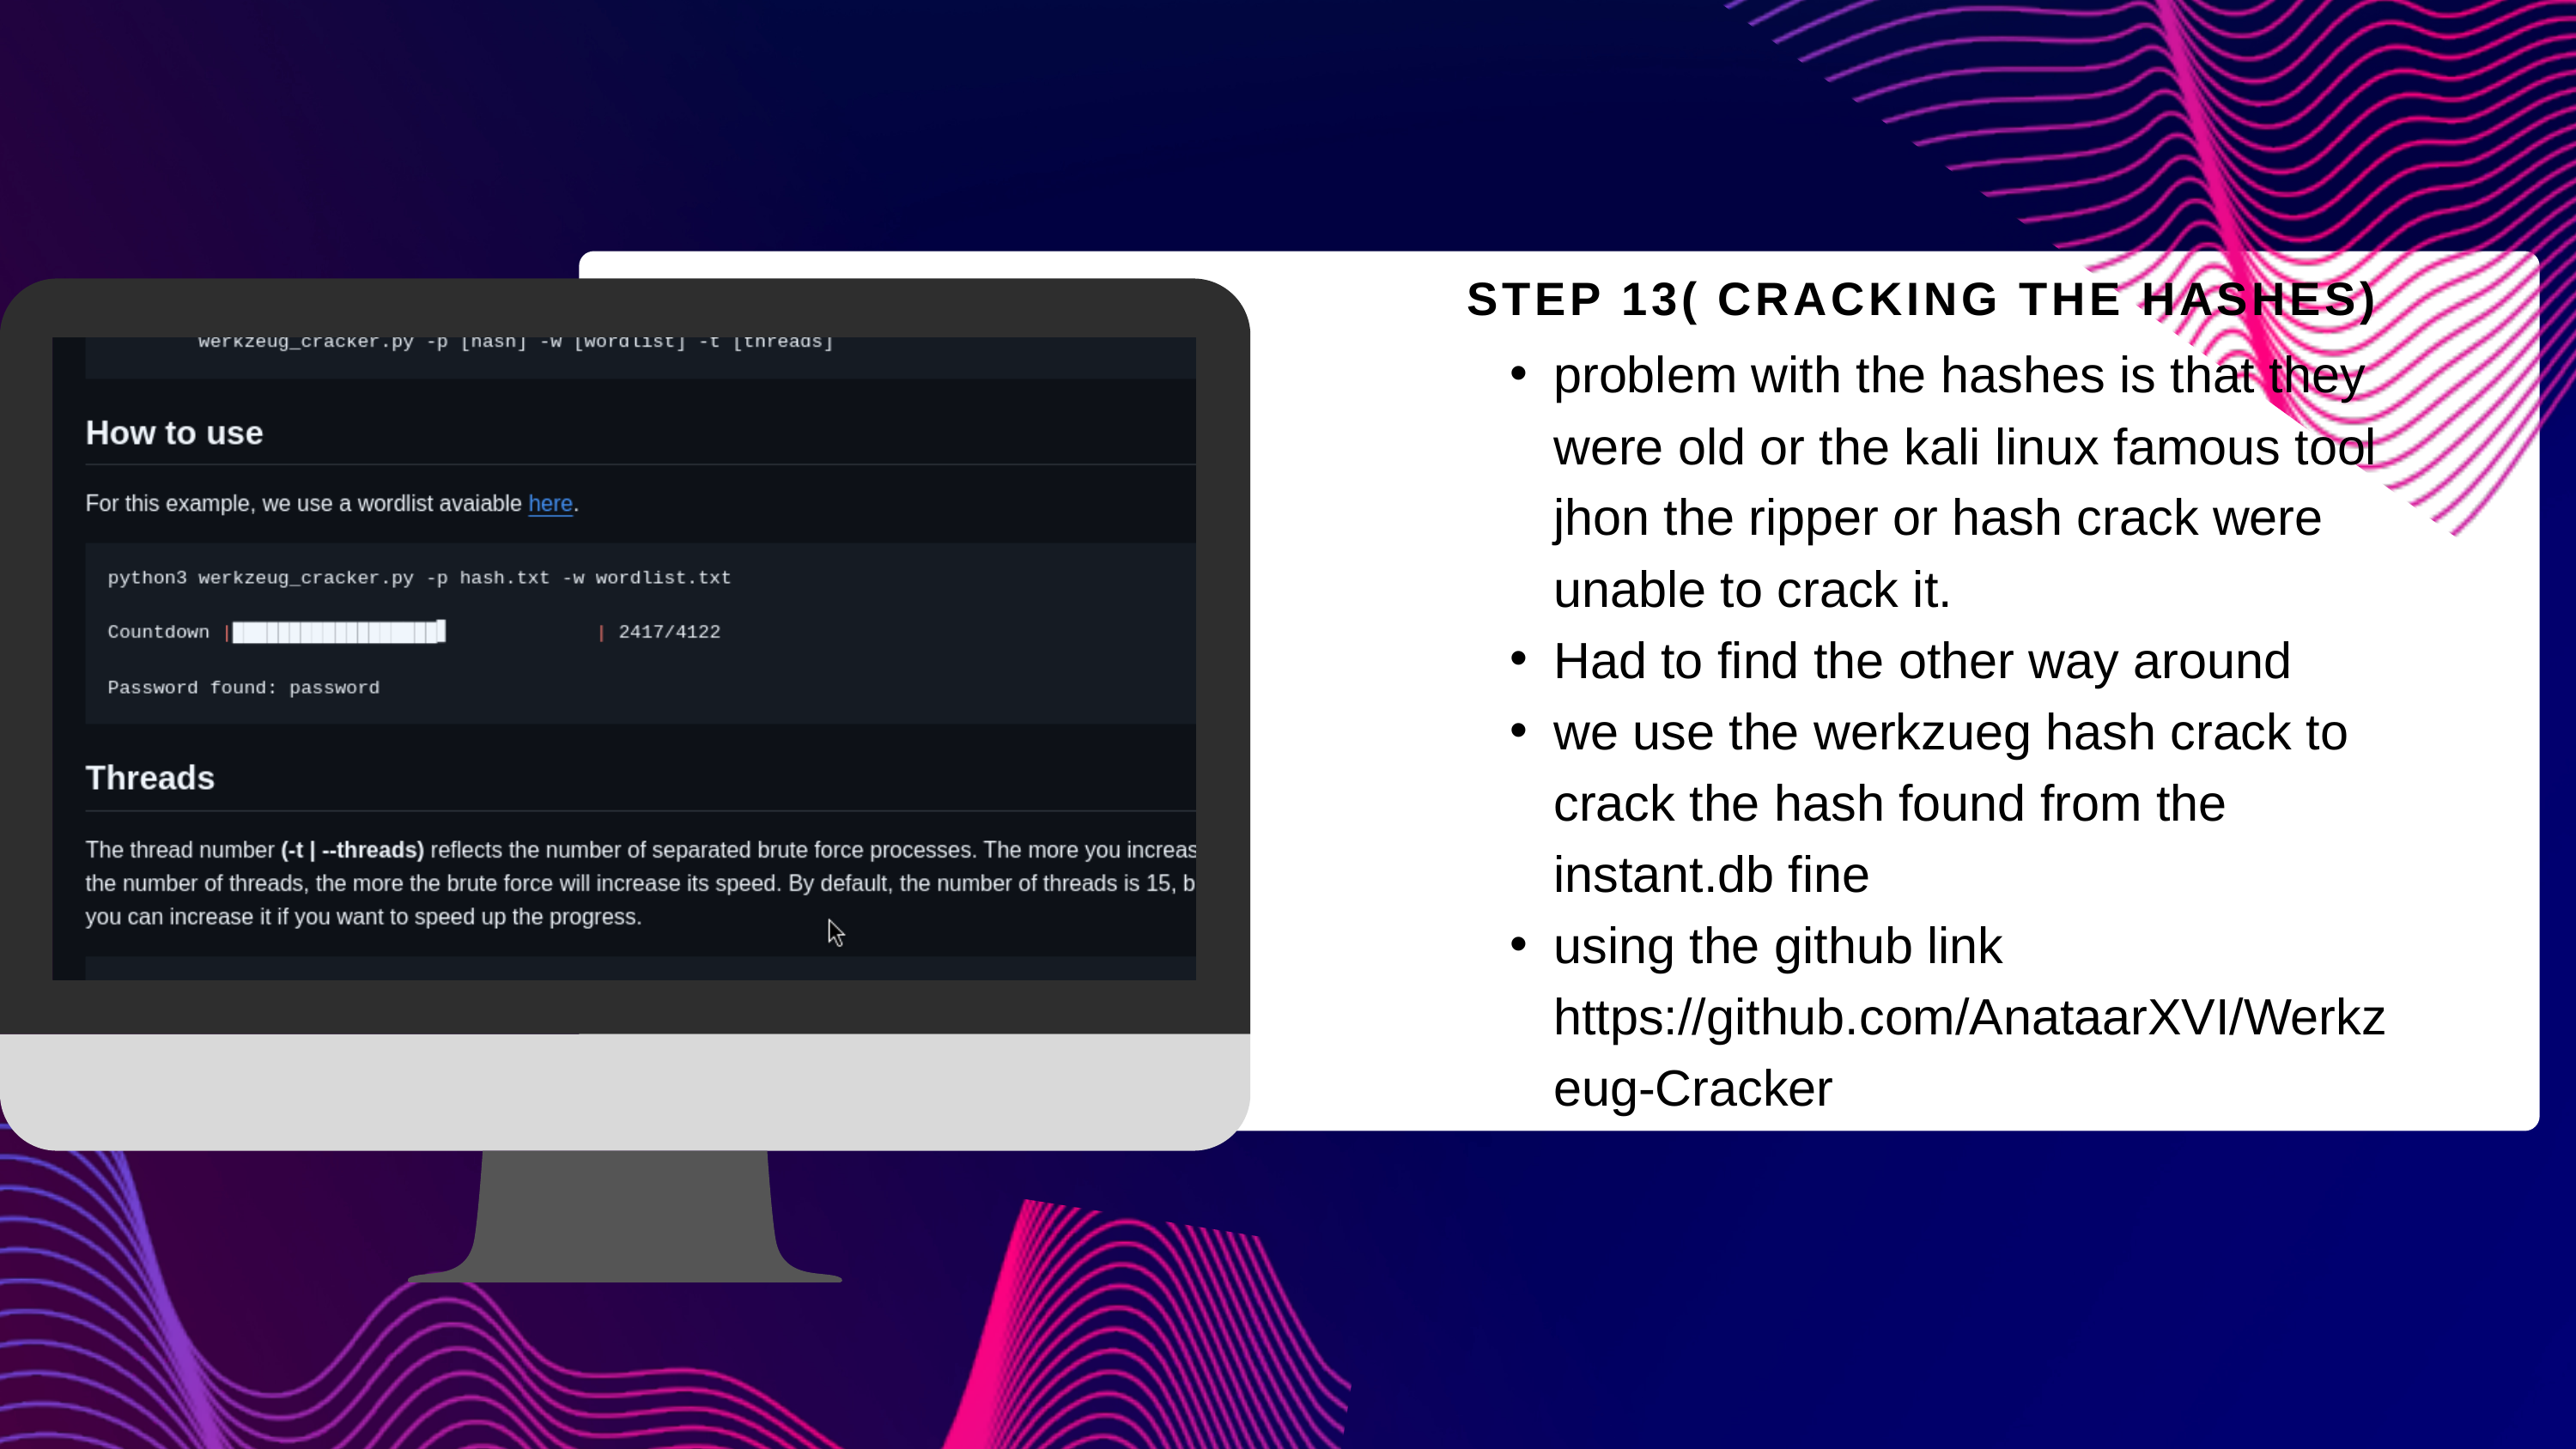

STEP 13( CRACKING THE HASHES)
problem with the hashes is that they were old or the kali linux famous tool jhon the ripper or hash crack were unable to crack it.
Had to find the other way around
we use the werkzueg hash crack to crack the hash found from the instant.db fine
using the github link https://github.com/AnataarXVI/Werkzeug-Cracker